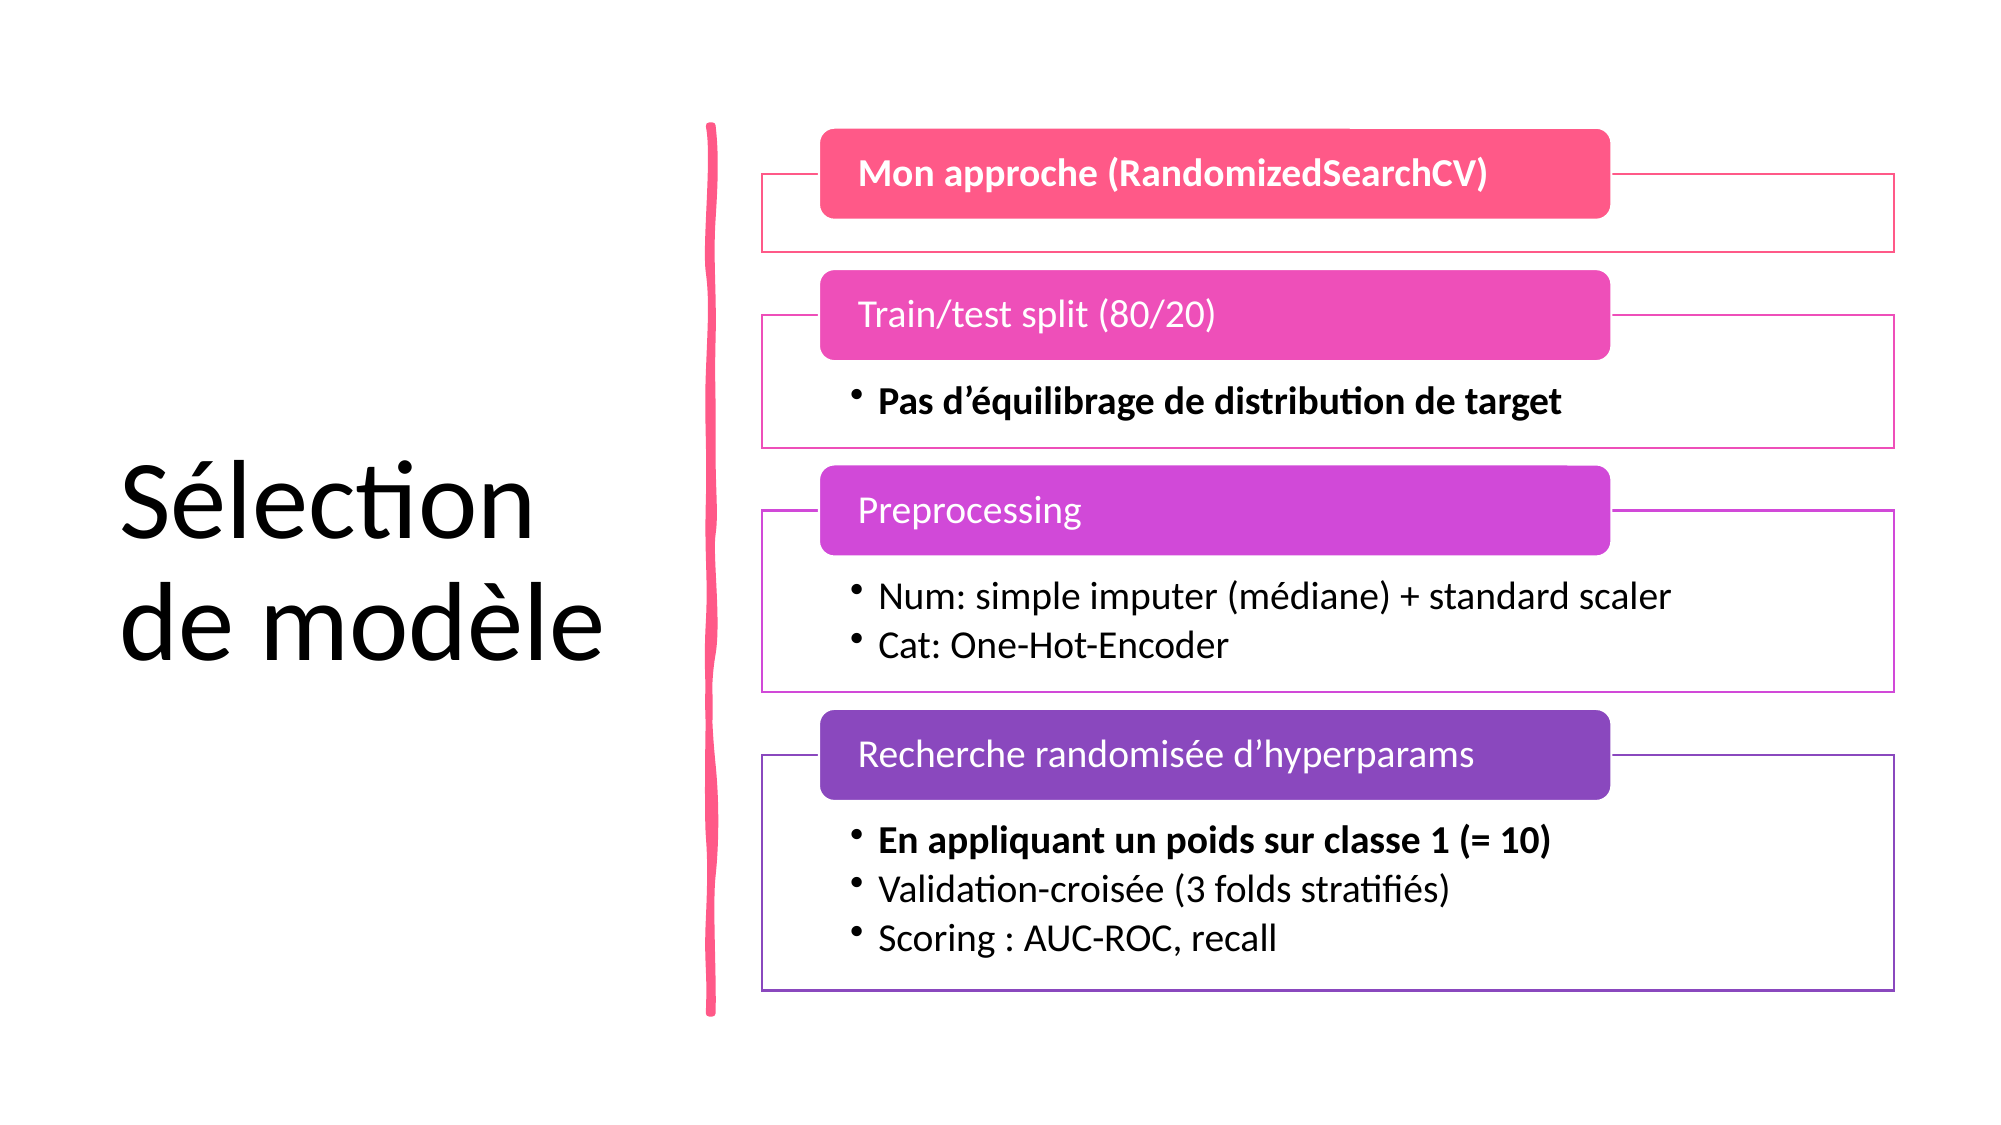

03/11/2021
Lérys Granado, PhD
20
Mon approche (RandomizedSearchCV)
Pas d’équilibrage de distribution de target
Train/test split (80/20)
Num: simple imputer (médiane) + standard scaler
Cat: One-Hot-Encoder
Preprocessing
En appliquant un poids sur classe 1 (= 10)
Validation-croisée (3 folds stratifiés)
Scoring : AUC-ROC, recall
Recherche randomisée d’hyperparams
# Sélection de modèle